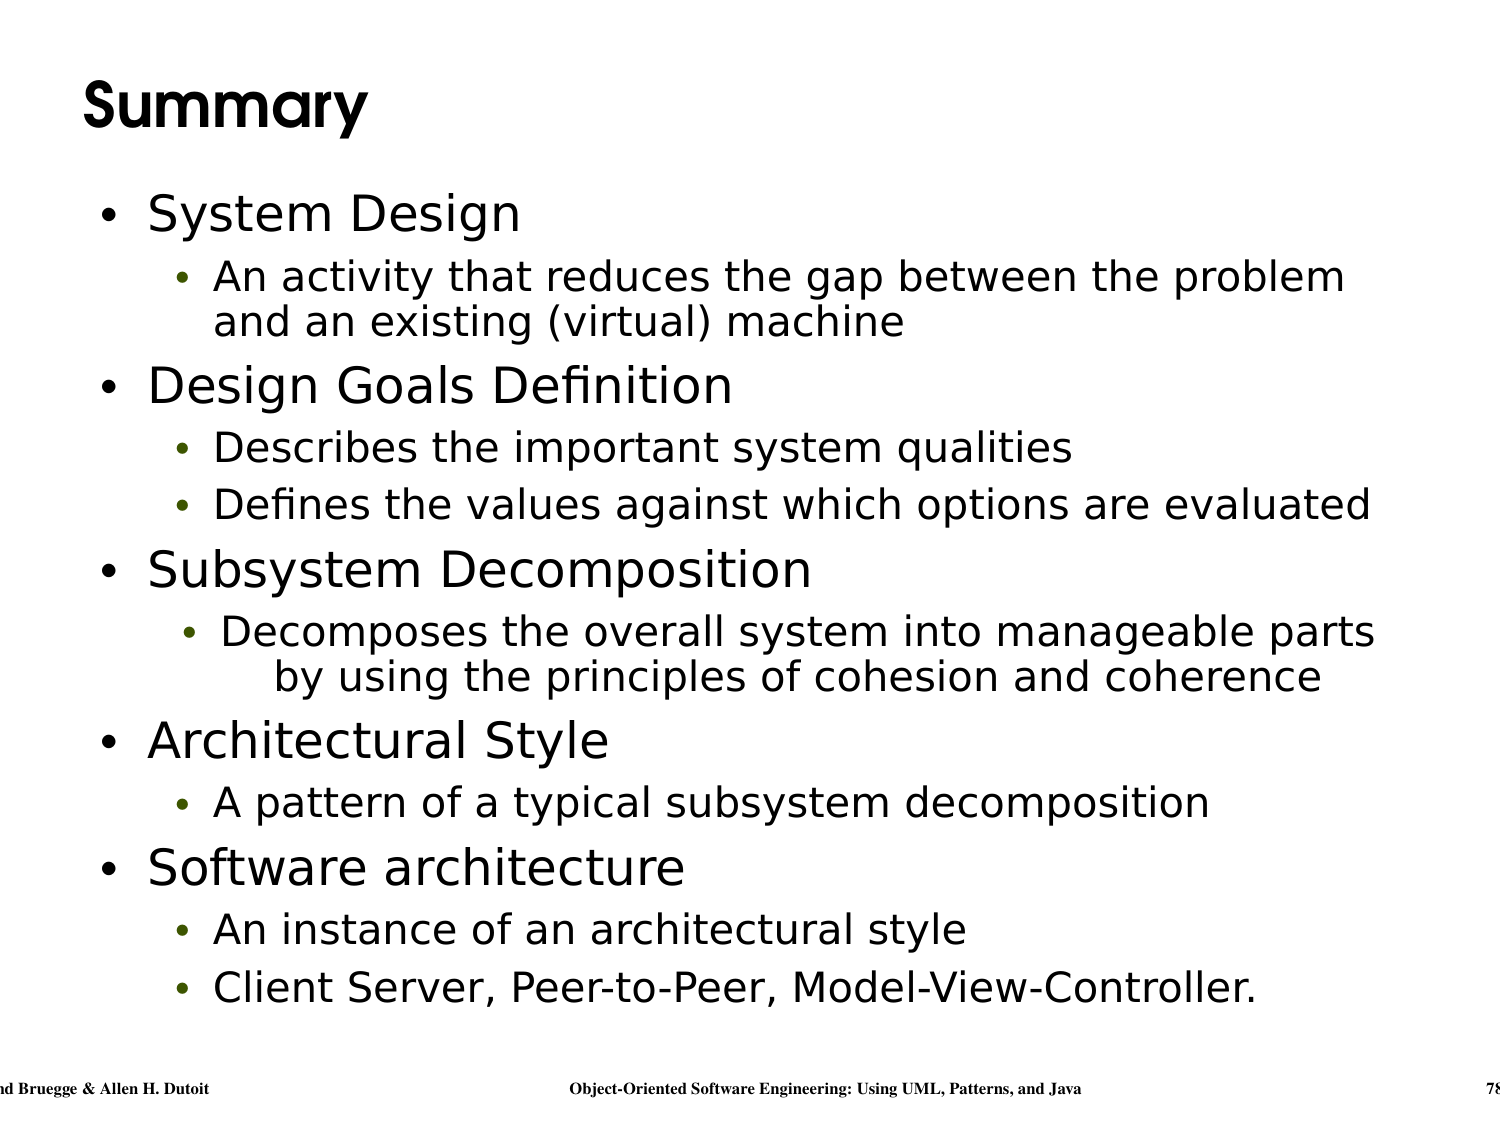

# Summary
System Design
An activity that reduces the gap between the problem and an existing (virtual) machine
Design Goals Definition
Describes the important system qualities
Defines the values against which options are evaluated
Subsystem Decomposition
Decomposes the overall system into manageable parts by using the principles of cohesion and coherence
Architectural Style
A pattern of a typical subsystem decomposition
Software architecture
An instance of an architectural style
Client Server, Peer-to-Peer, Model-View-Controller.